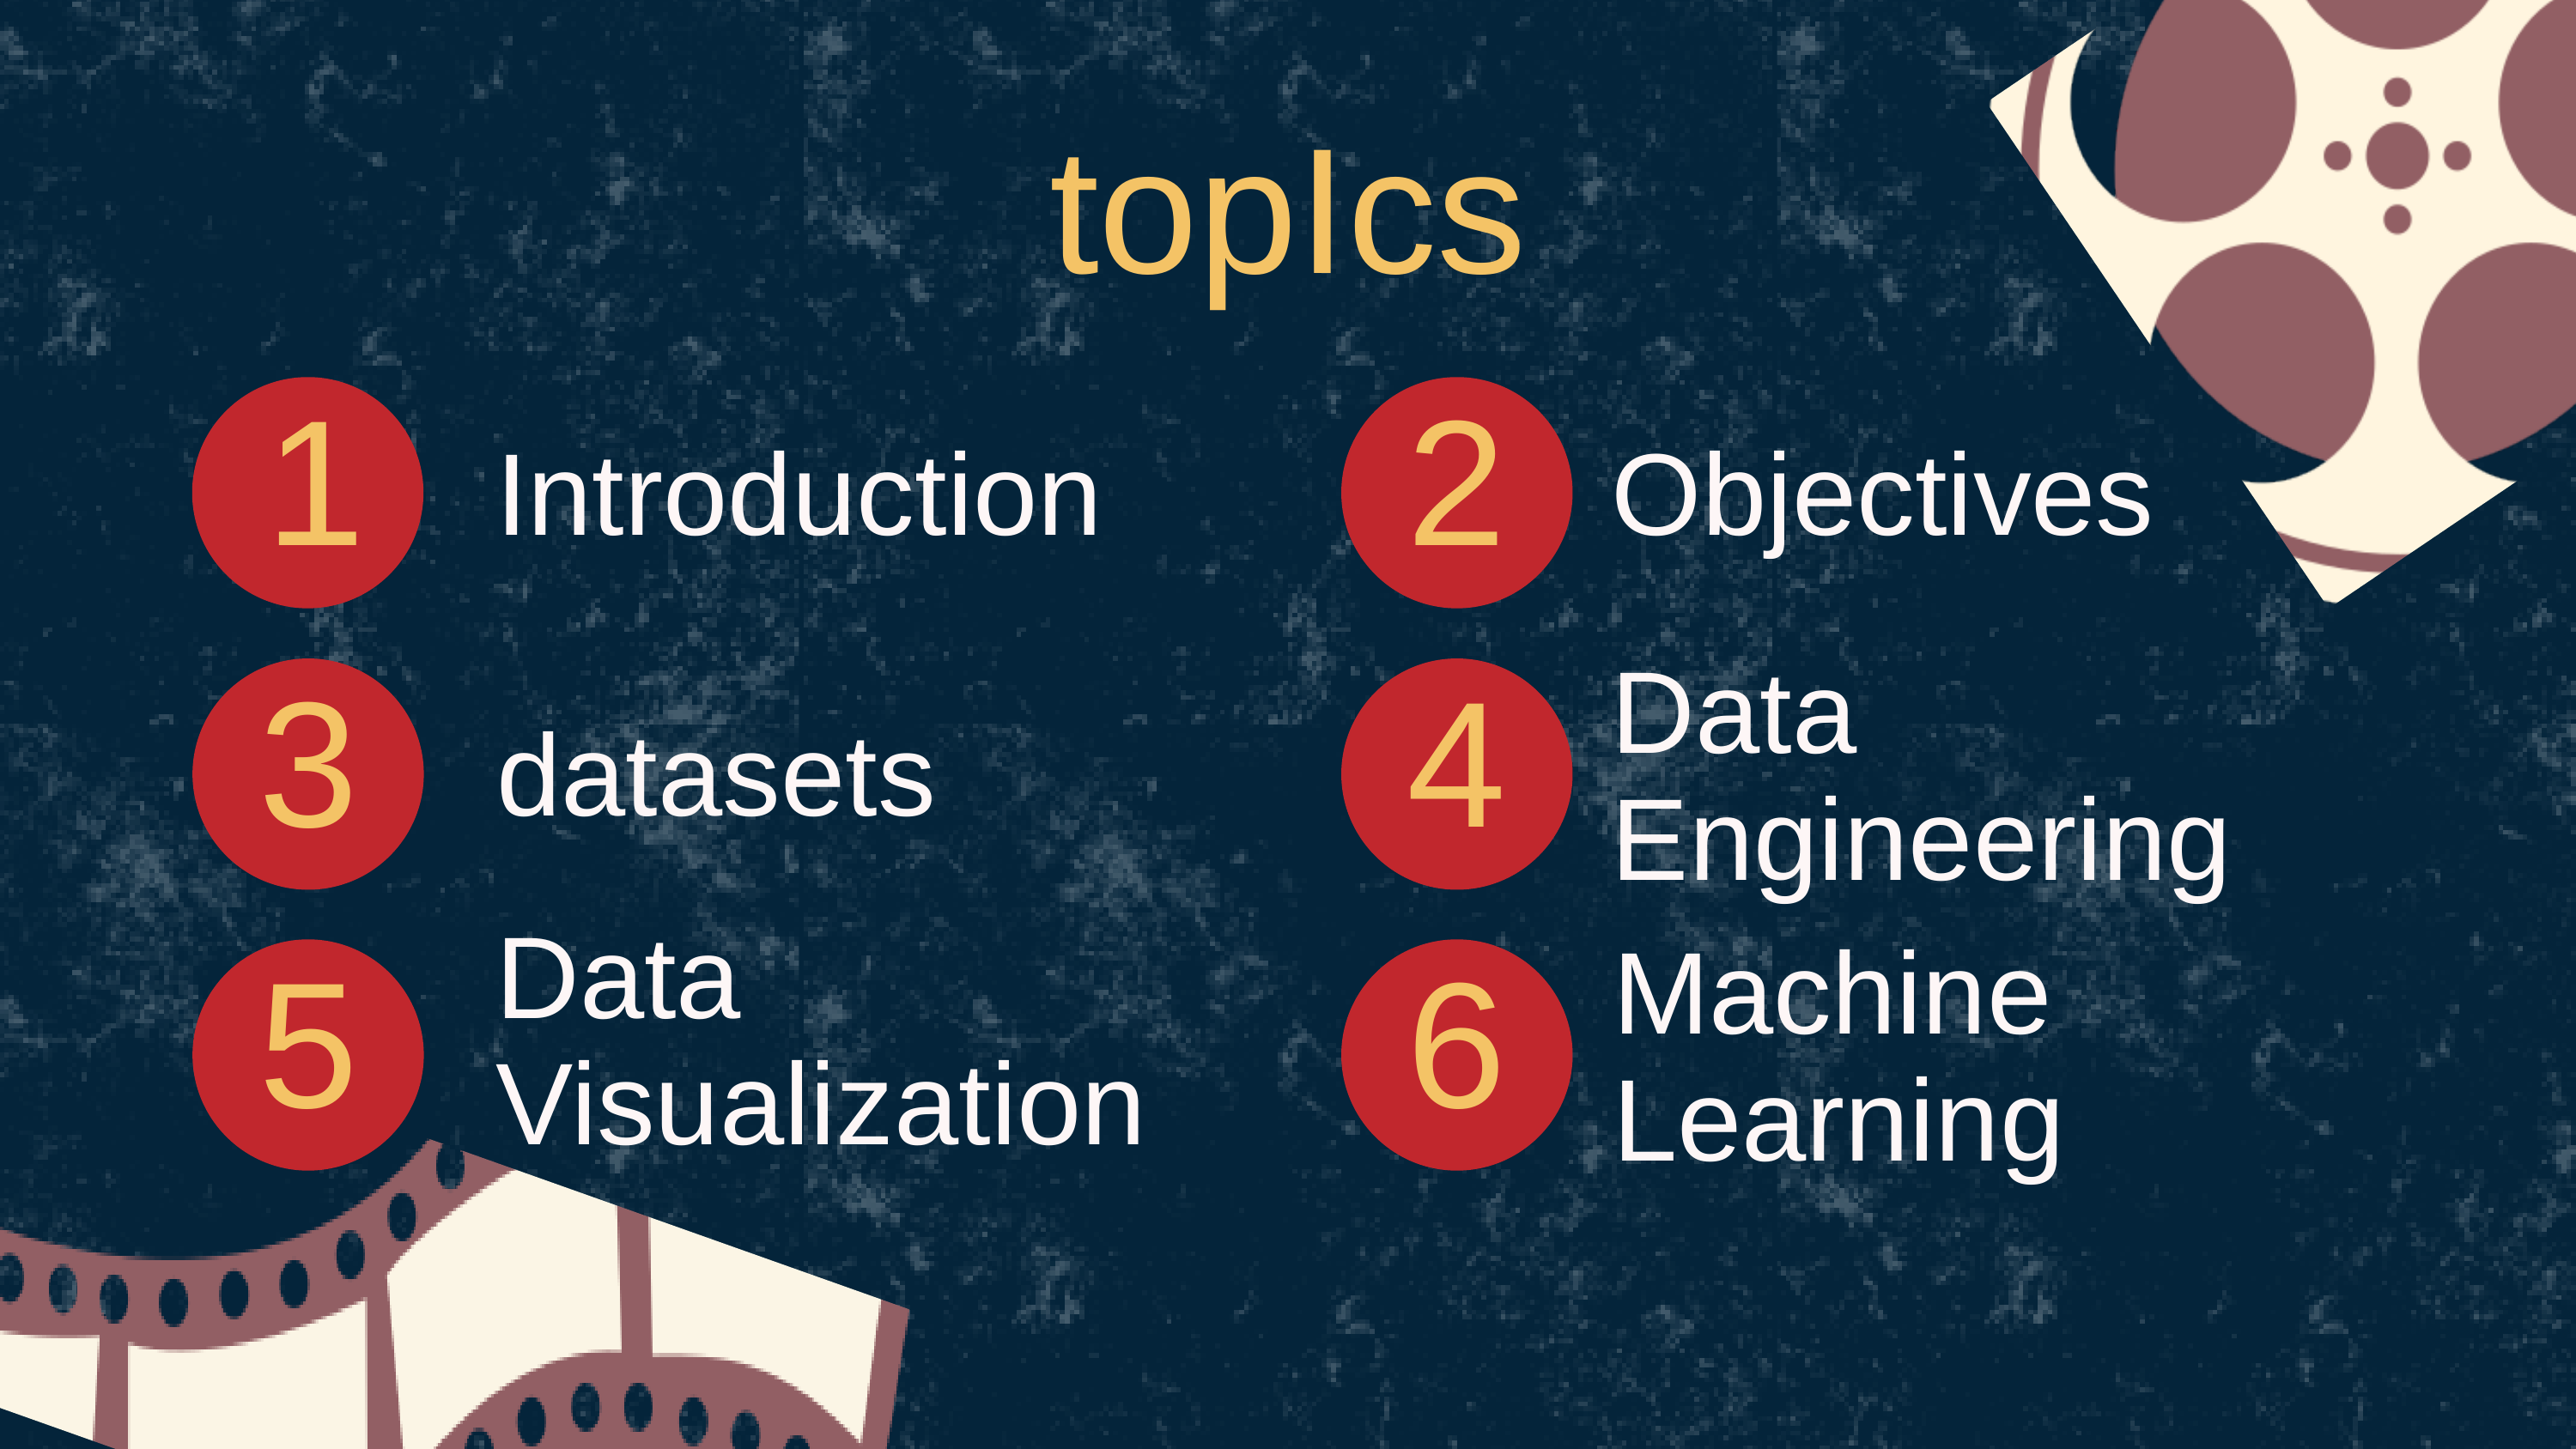

topIcs

1

2
Introduction
Objectives
Data Engineering

3

4
datasets
Data Visualization
Machine Learning

5

6